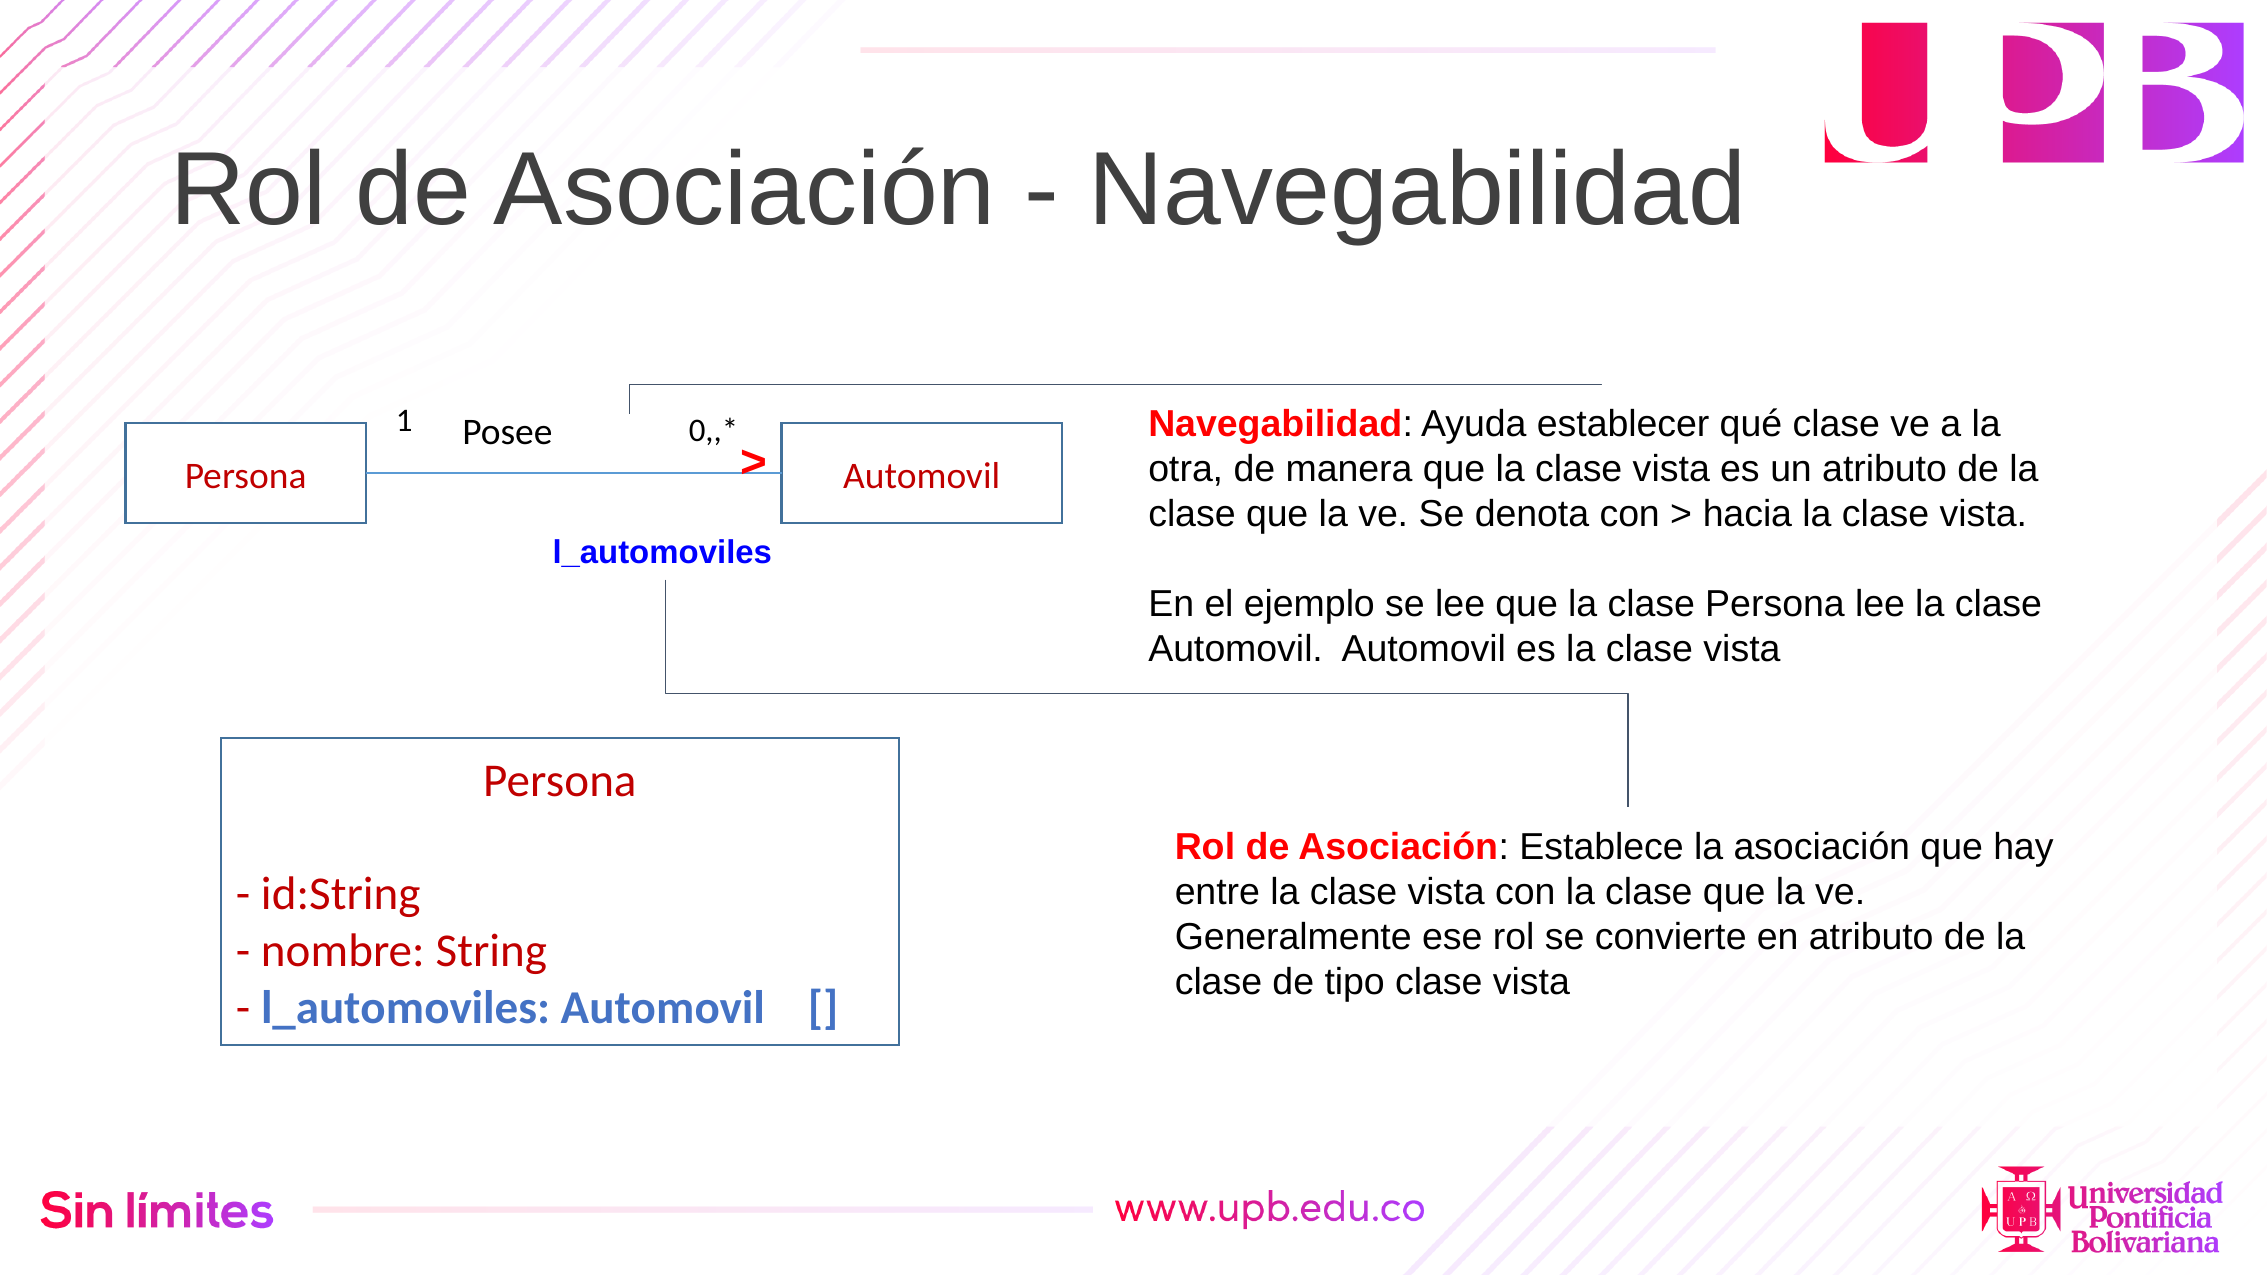

# Rol de Asociación - Navegabilidad
Navegabilidad: Ayuda establecer qué clase ve a la otra, de manera que la clase vista es un atributo de la clase que la ve. Se denota con > hacia la clase vista.

En el ejemplo se lee que la clase Persona lee la clase Automovil.  Automovil es la clase vista
1
Posee
Persona
Automovil
0,,*
>
l_automoviles
Persona

- id:String
- nombre: String
- l_automoviles: Automovil    []
Rol de Asociación: Establece la asociación que hay entre la clase vista con la clase que la ve. Generalmente ese rol se convierte en atributo de la clase de tipo clase vista